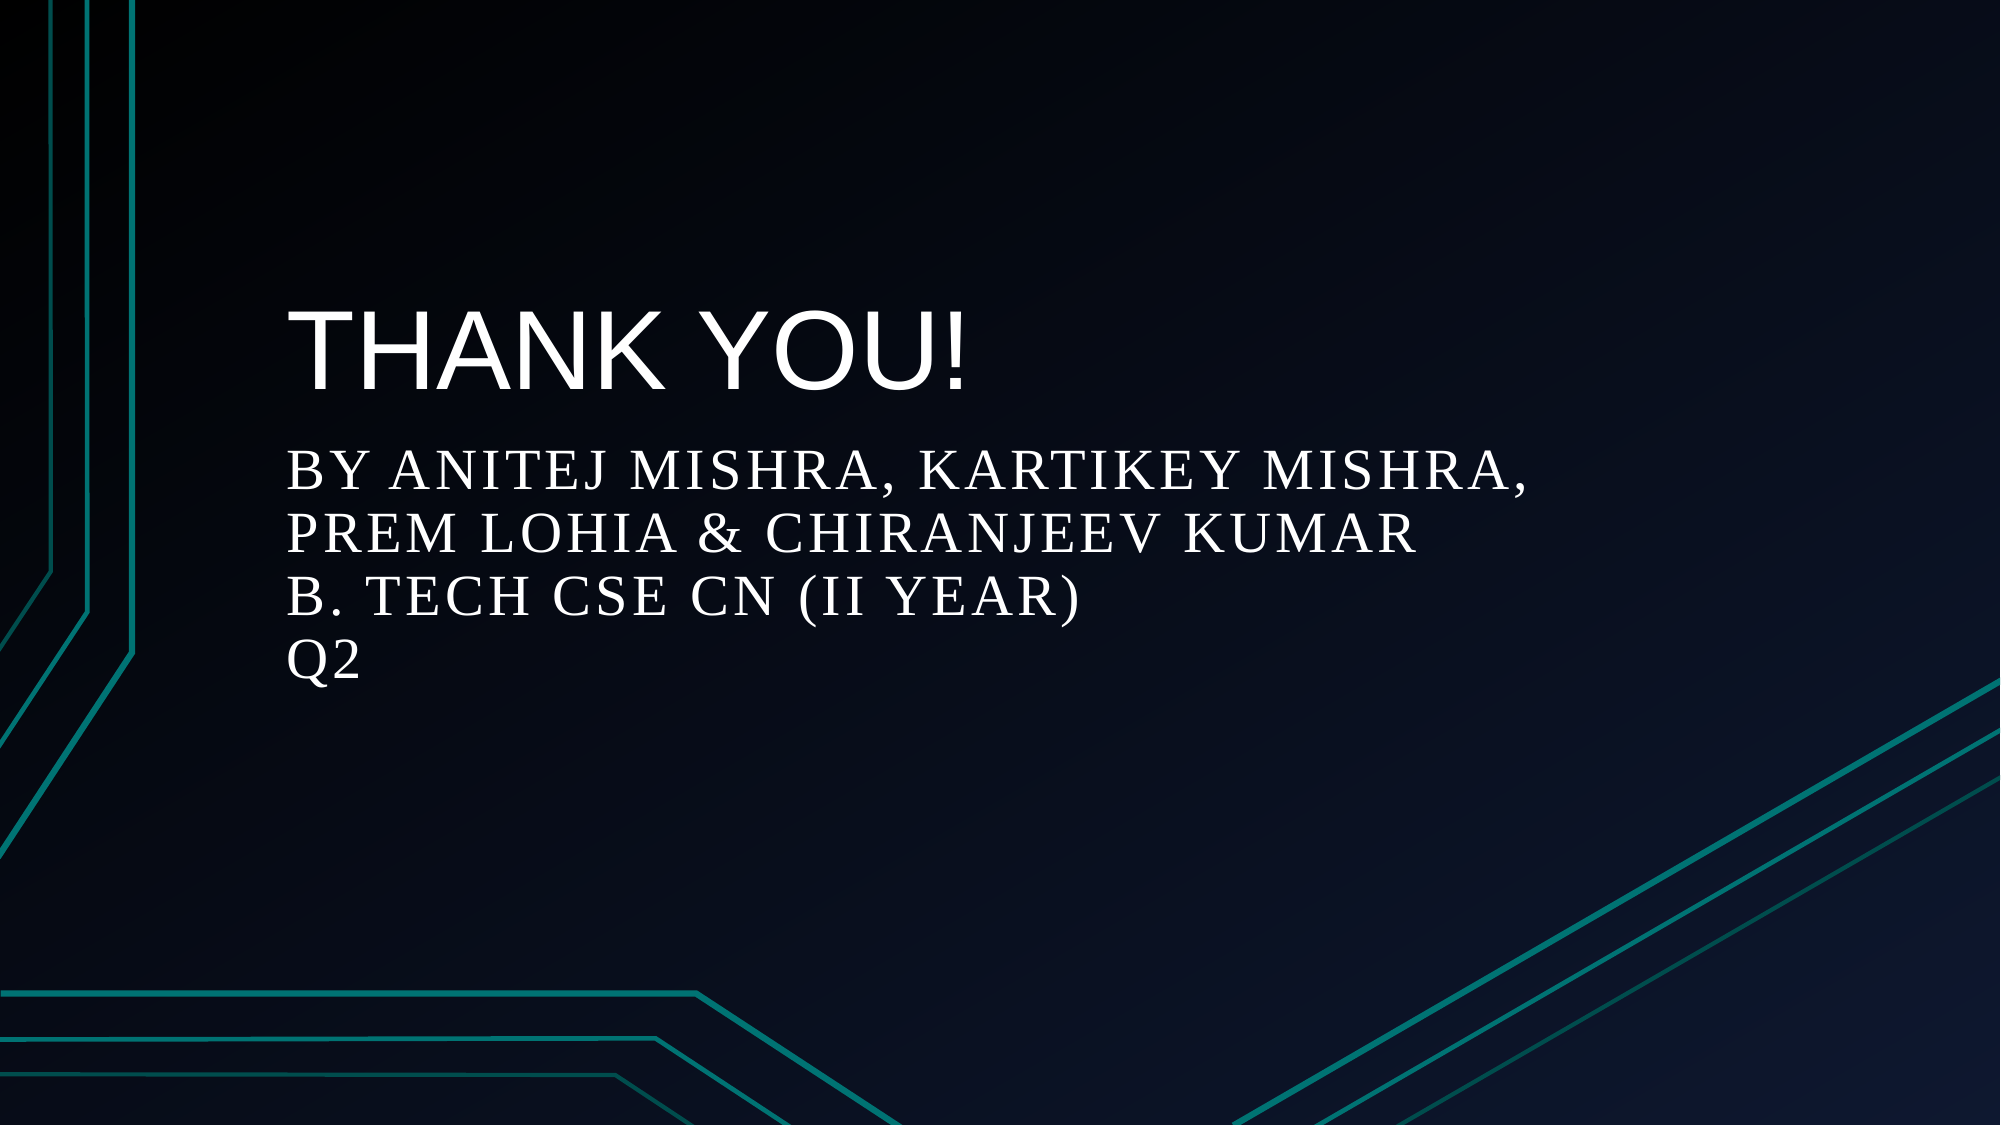

# THANK YOU!
BY ANITEJ MISHRA, KARTIKEY MISHRA, PREM LOHIA & CHIRANJEEV KUMAR
B. TECH CSE CN (II YEAR)
Q2